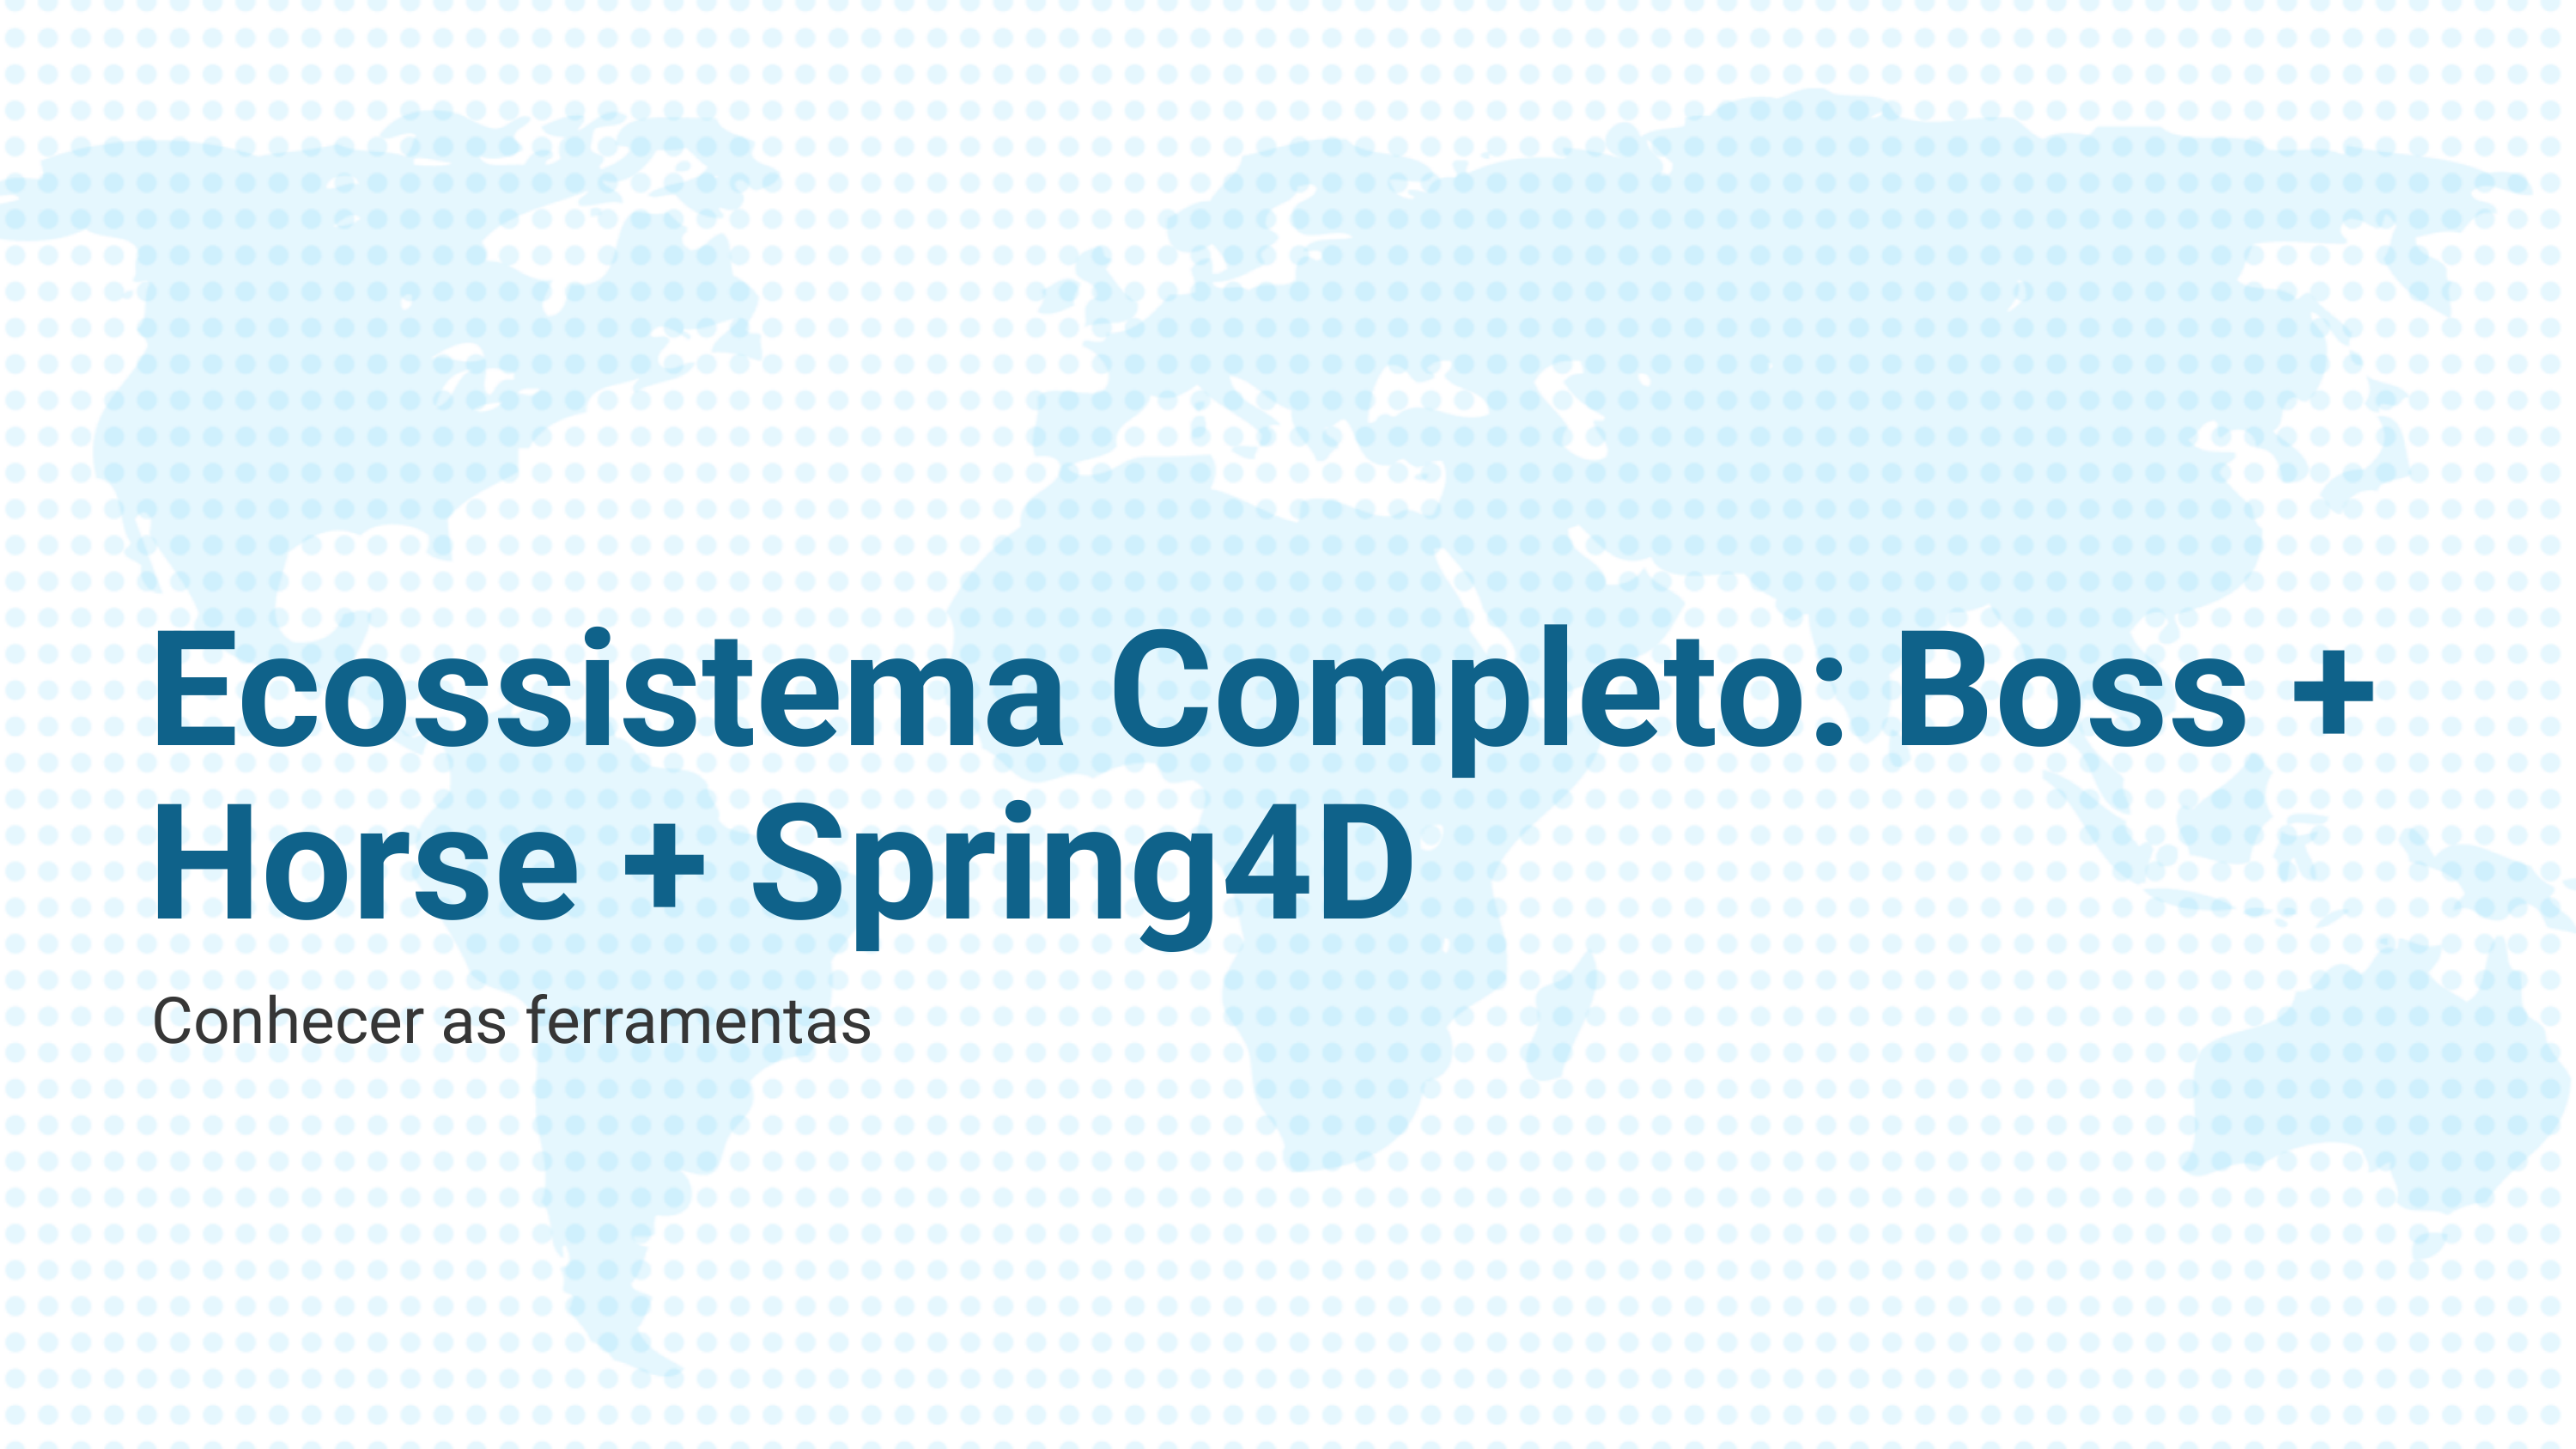

# Ecossistema Completo: Boss + Horse + Spring4D
Conhecer as ferramentas